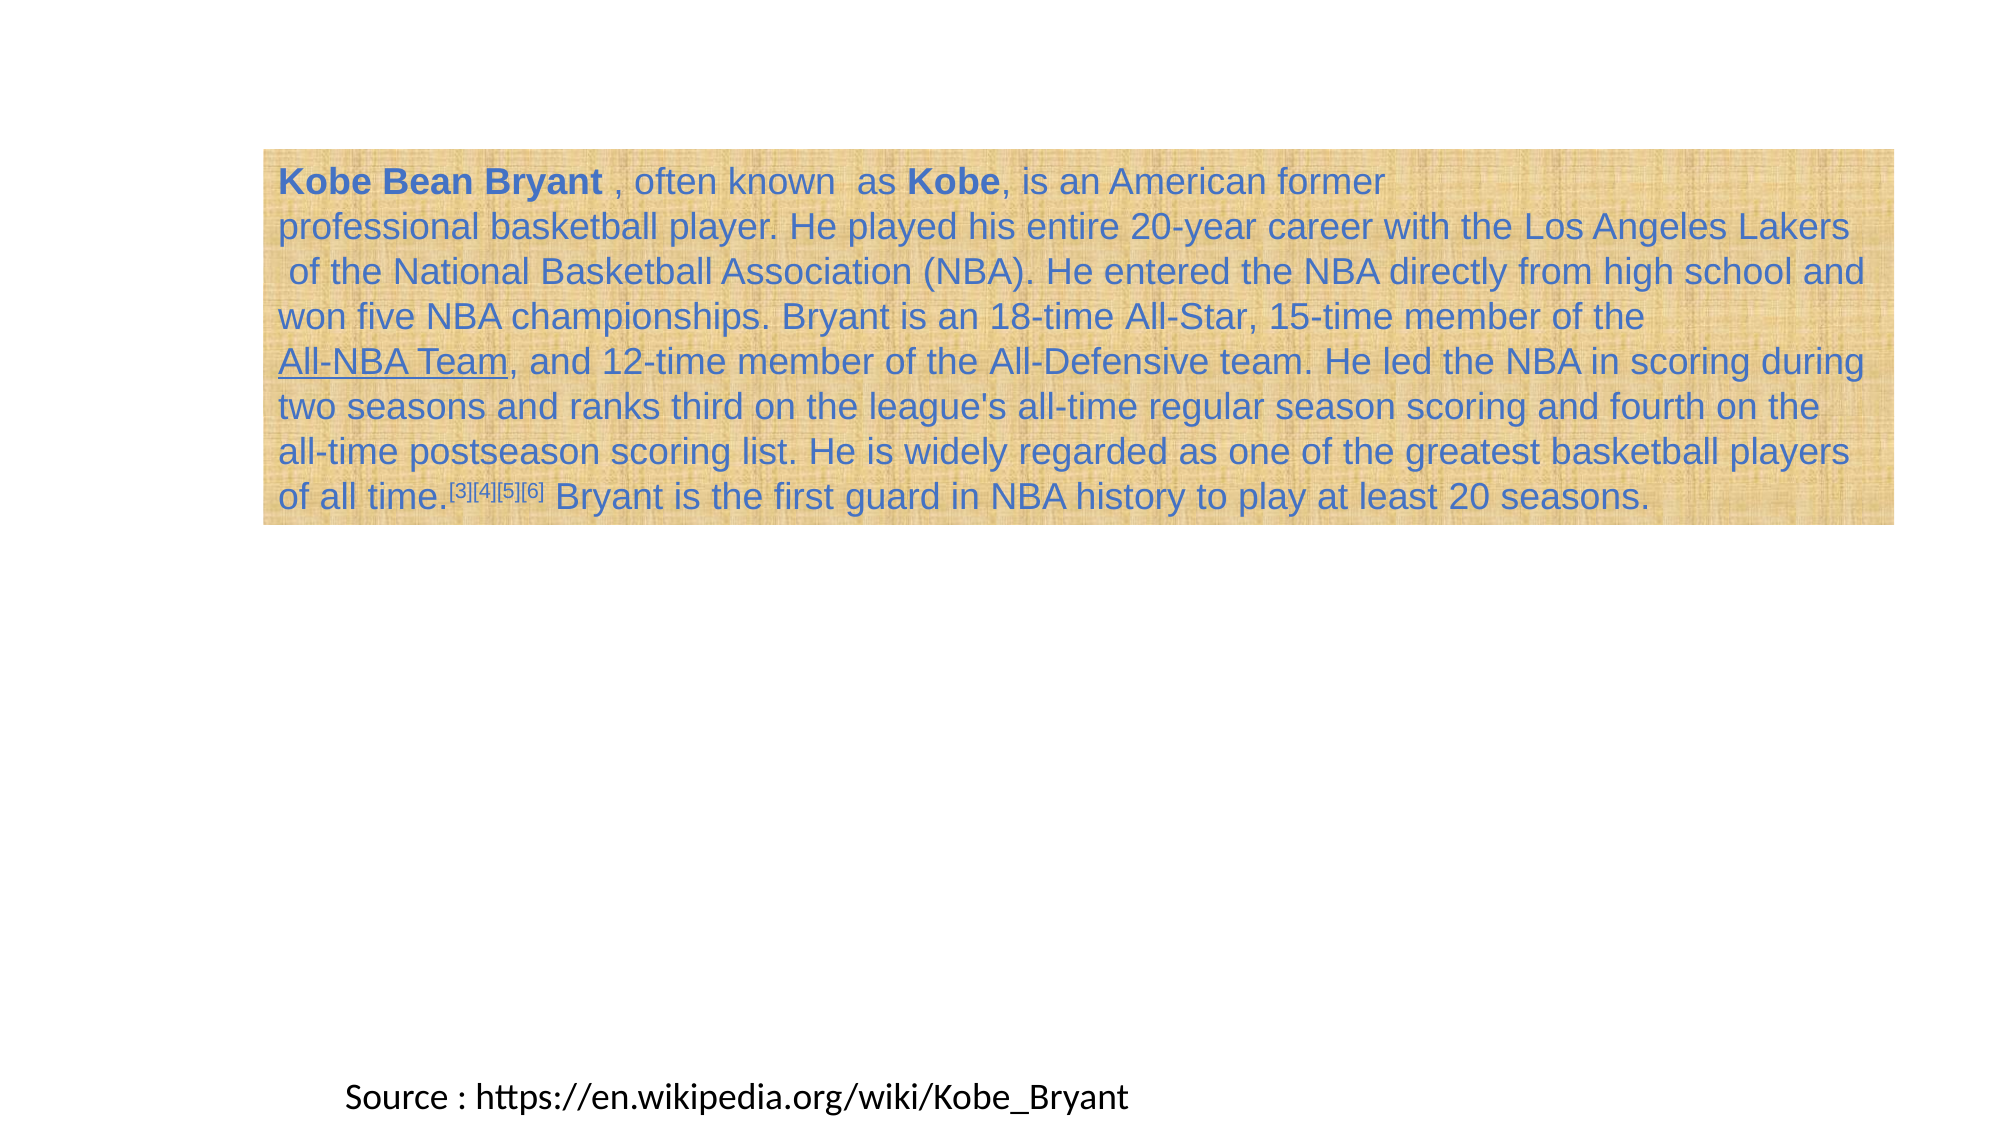

Kobe Bean Bryant , often known  as Kobe, is an American former professional basketball player. He played his entire 20-year career with the Los Angeles Lakers of the National Basketball Association (NBA). He entered the NBA directly from high school and won five NBA championships. Bryant is an 18-time All-Star, 15-time member of the All-NBA Team, and 12-time member of the All-Defensive team. He led the NBA in scoring during two seasons and ranks third on the league's all-time regular season scoring and fourth on the all-time postseason scoring list. He is widely regarded as one of the greatest basketball players of all time.[3][4][5][6] Bryant is the first guard in NBA history to play at least 20 seasons.
Source : https://en.wikipedia.org/wiki/Kobe_Bryant